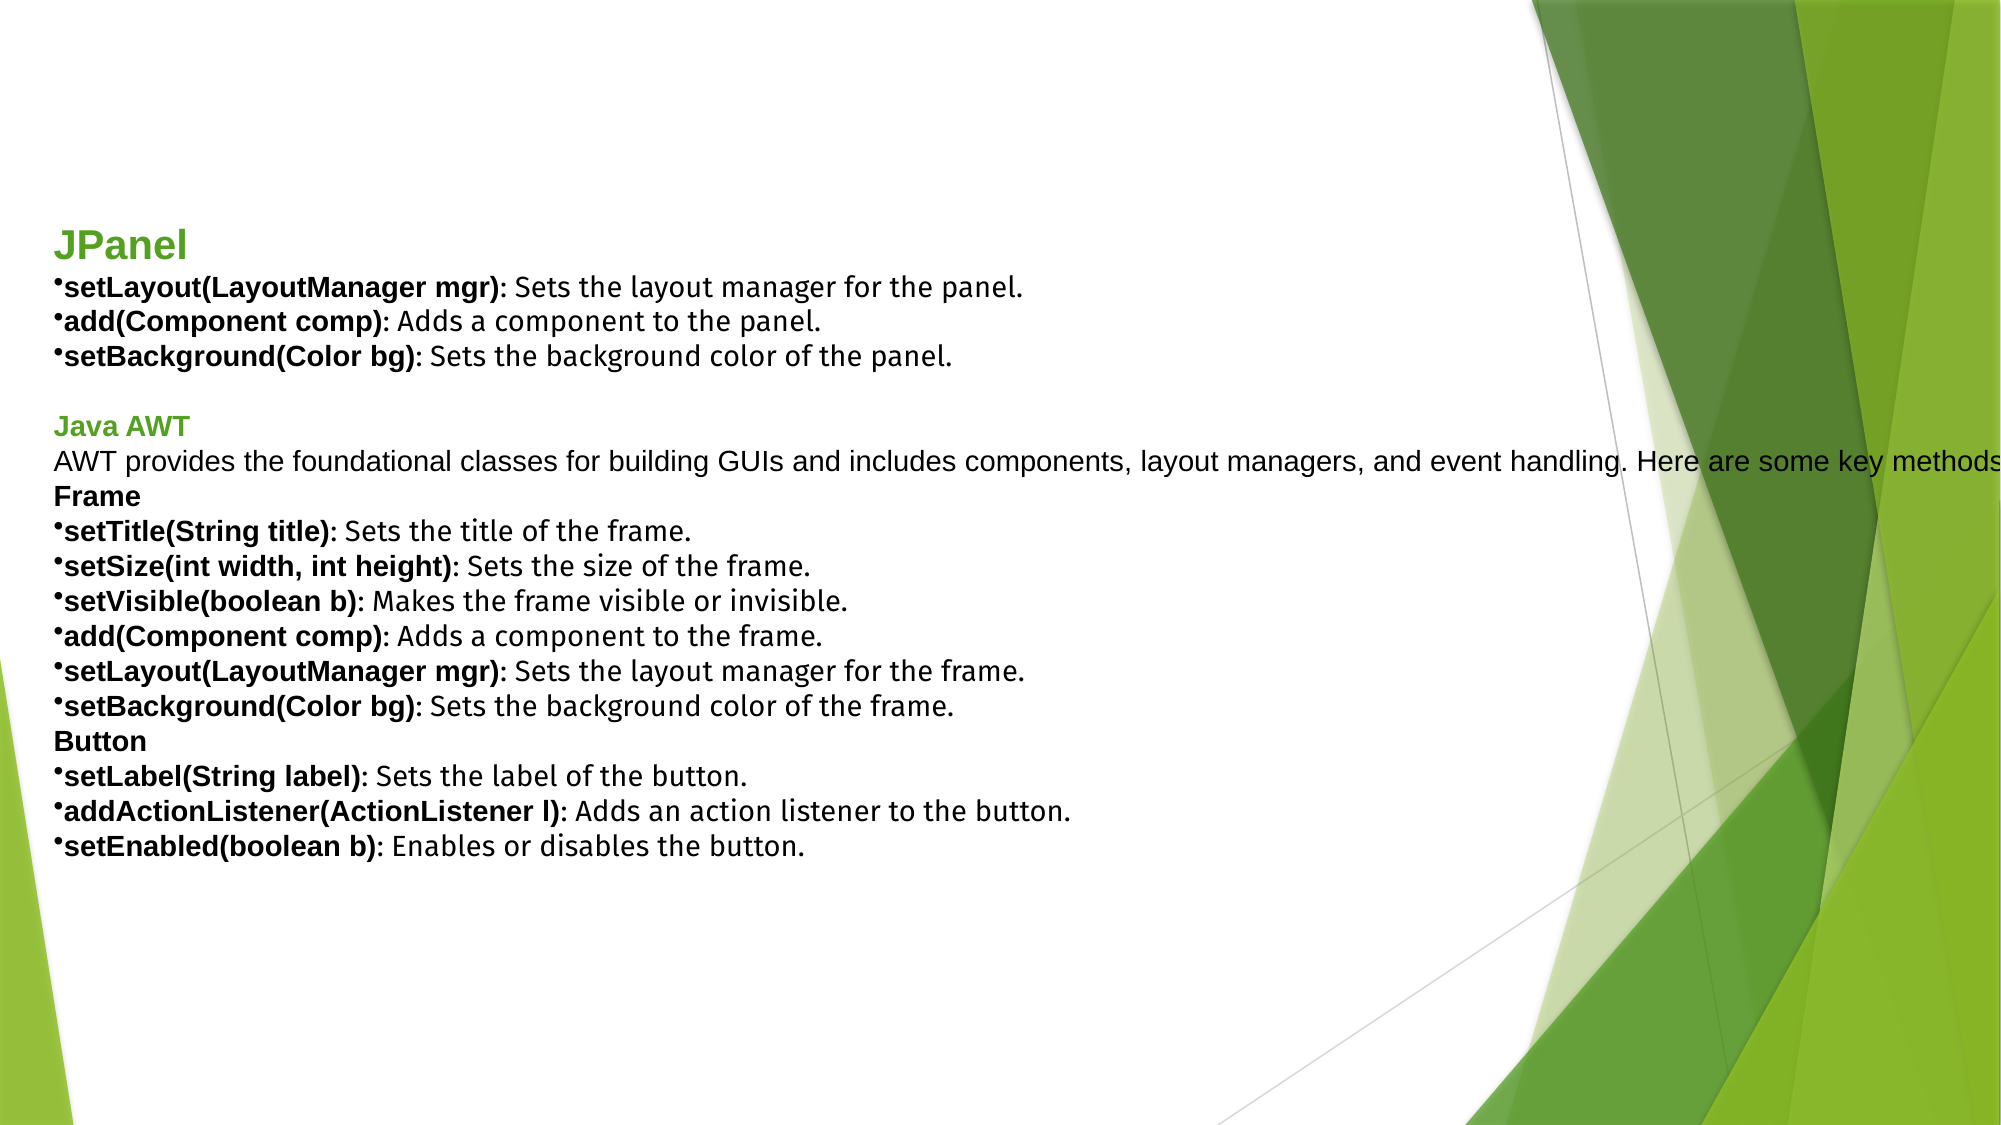

JPanel
setLayout(LayoutManager mgr): Sets the layout manager for the panel.
add(Component comp): Adds a component to the panel.
setBackground(Color bg): Sets the background color of the panel.

Java AWT
AWT provides the foundational classes for building GUIs and includes components, layout managers, and event handling. Here are some key methods:
Frame
setTitle(String title): Sets the title of the frame.
setSize(int width, int height): Sets the size of the frame.
setVisible(boolean b): Makes the frame visible or invisible.
add(Component comp): Adds a component to the frame.
setLayout(LayoutManager mgr): Sets the layout manager for the frame.
setBackground(Color bg): Sets the background color of the frame.
Button
setLabel(String label): Sets the label of the button.
addActionListener(ActionListener l): Adds an action listener to the button.
setEnabled(boolean b): Enables or disables the button.